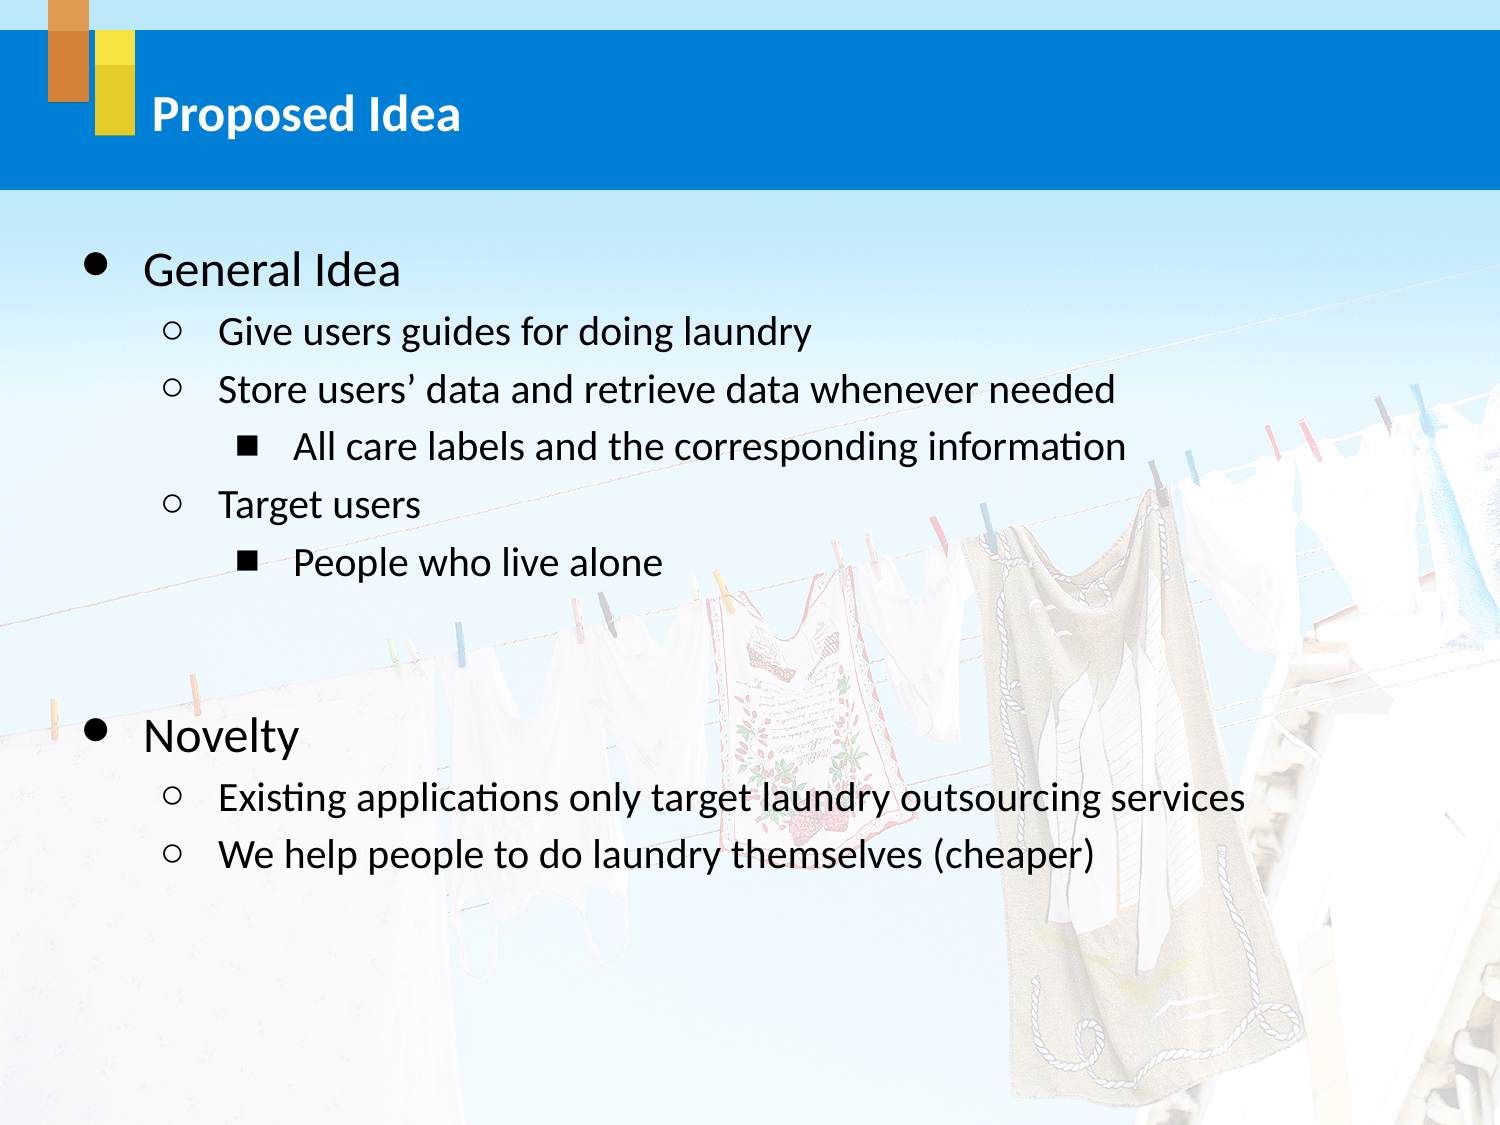

# Proposed Idea
General Idea
Give users guides for doing laundry
Store users’ data and retrieve data whenever needed
All care labels and the corresponding information
Target users
People who live alone

Novelty
Existing applications only target laundry outsourcing services
We help people to do laundry themselves (cheaper)